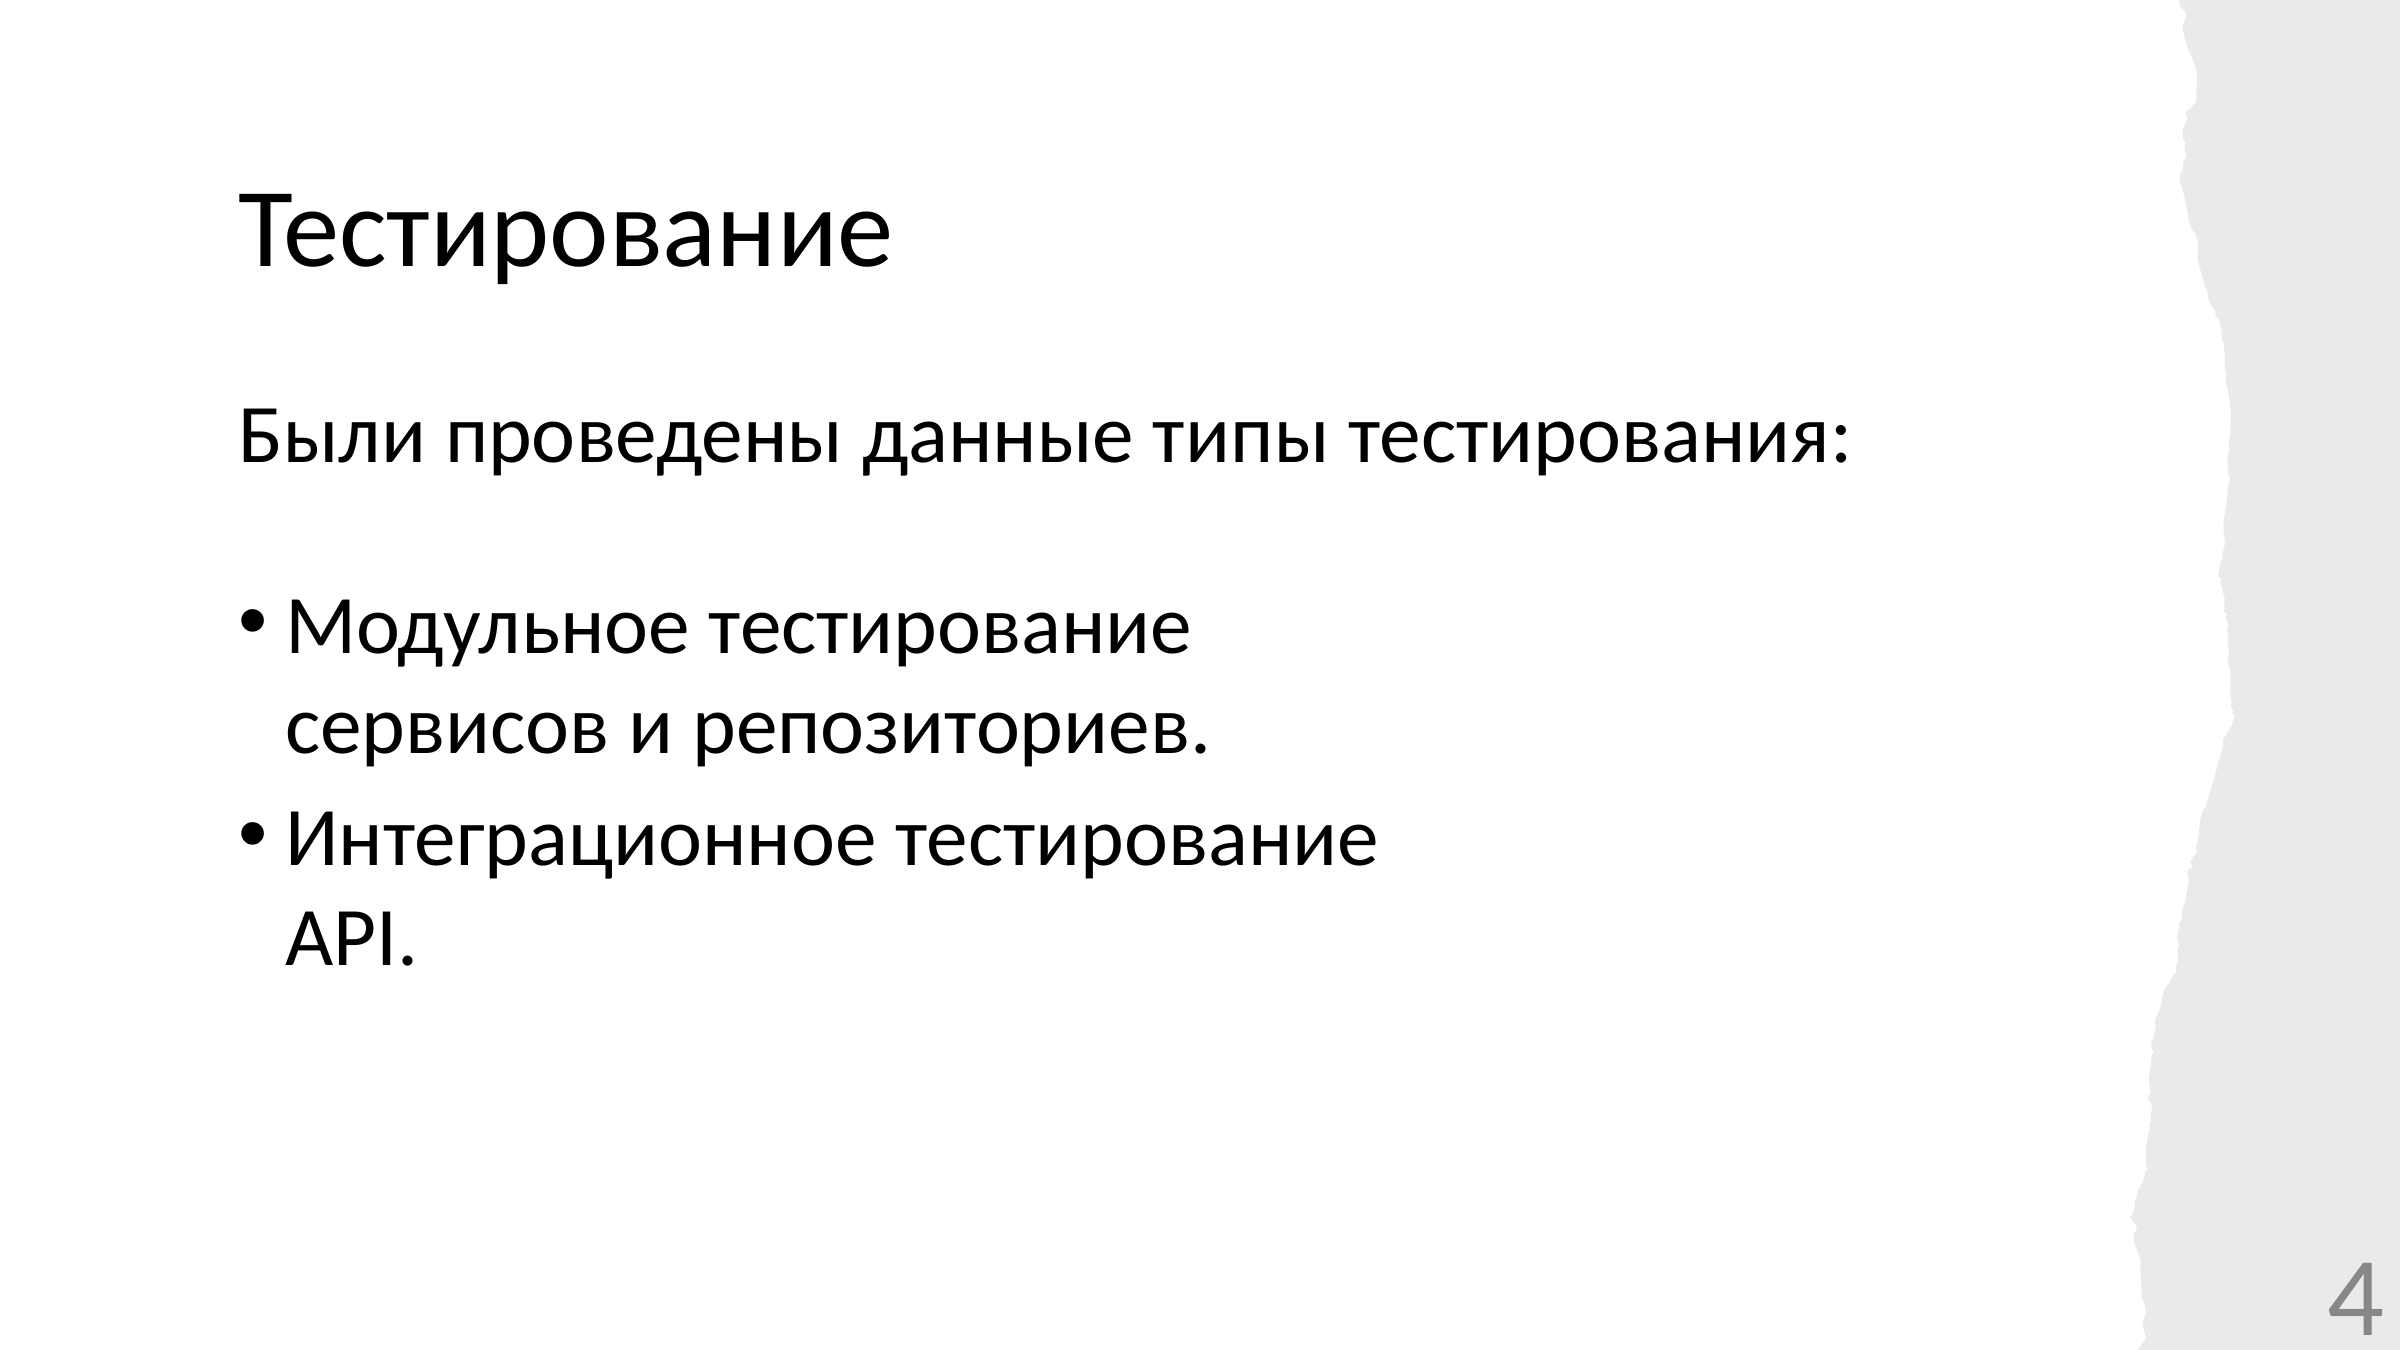

Тестирование
Были проведены данные типы тестирования:
Модульное тестирование сервисов и репозиториев.
Интеграционное тестирование API.
4